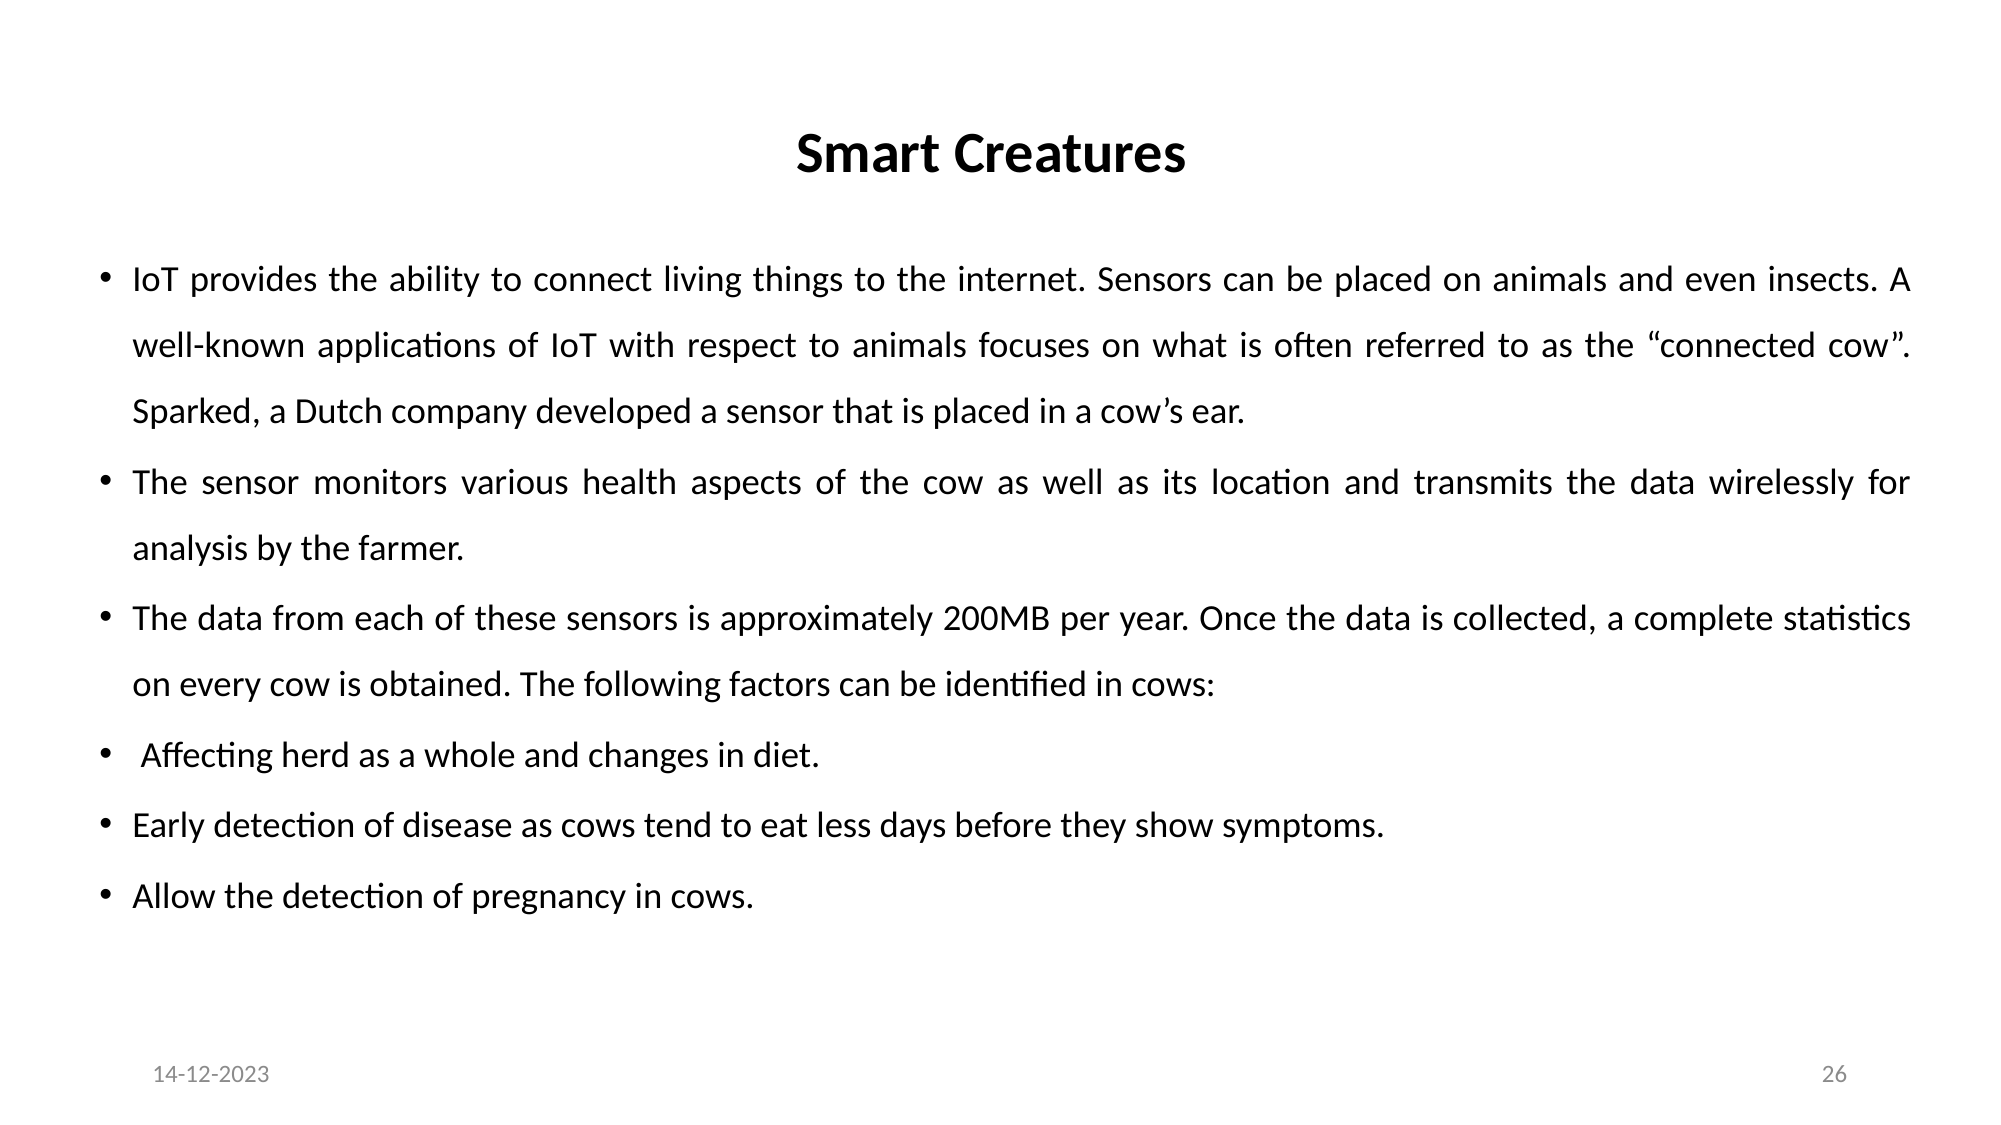

# Smart Creatures
IoT provides the ability to connect living things to the internet. Sensors can be placed on animals and even insects. A well-known applications of IoT with respect to animals focuses on what is often referred to as the “connected cow”. Sparked, a Dutch company developed a sensor that is placed in a cow’s ear.
The sensor monitors various health aspects of the cow as well as its location and transmits the data wirelessly for analysis by the farmer.
The data from each of these sensors is approximately 200MB per year. Once the data is collected, a complete statistics on every cow is obtained. The following factors can be identified in cows:
 Affecting herd as a whole and changes in diet.
Early detection of disease as cows tend to eat less days before they show symptoms.
Allow the detection of pregnancy in cows.

14-12-2023
26